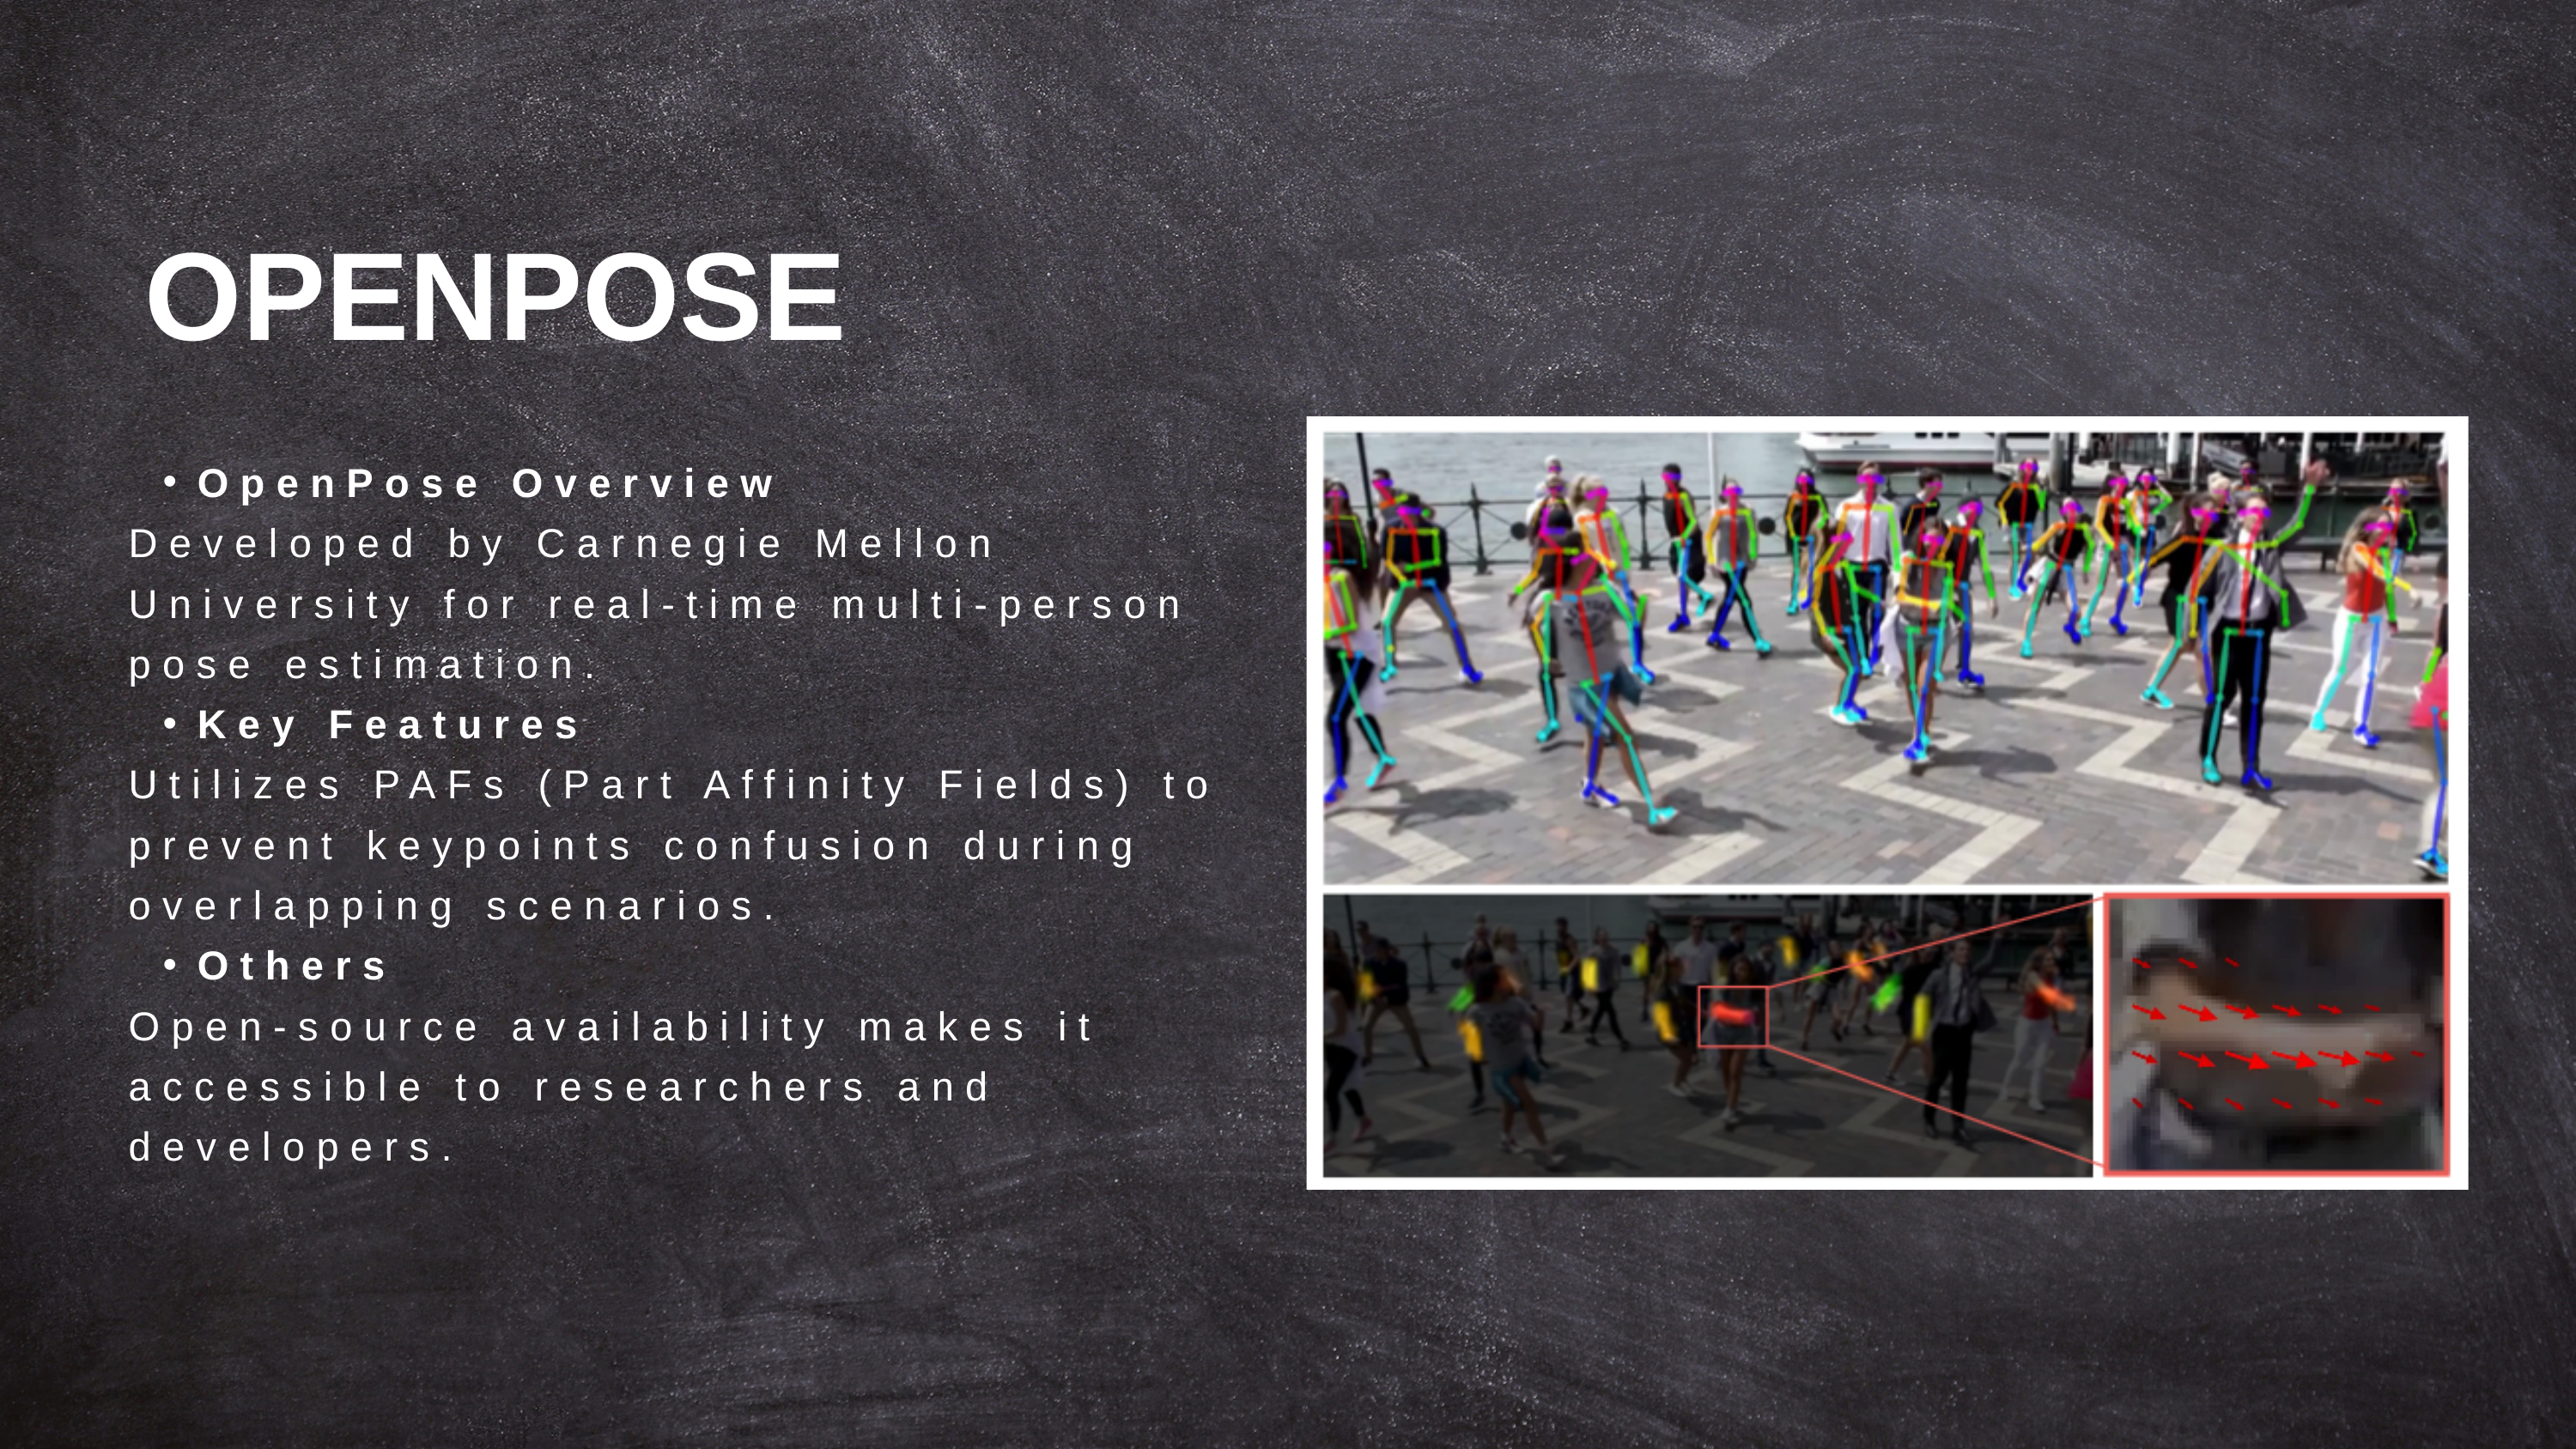

OPENPOSE

OpenPose Overview
Developed by Carnegie Mellon University for real-time multi-person pose estimation.
Key Features
Utilizes PAFs (Part Affinity Fields) to prevent keypoints confusion during overlapping scenarios.
Others
Open-source availability makes it accessible to researchers and developers.